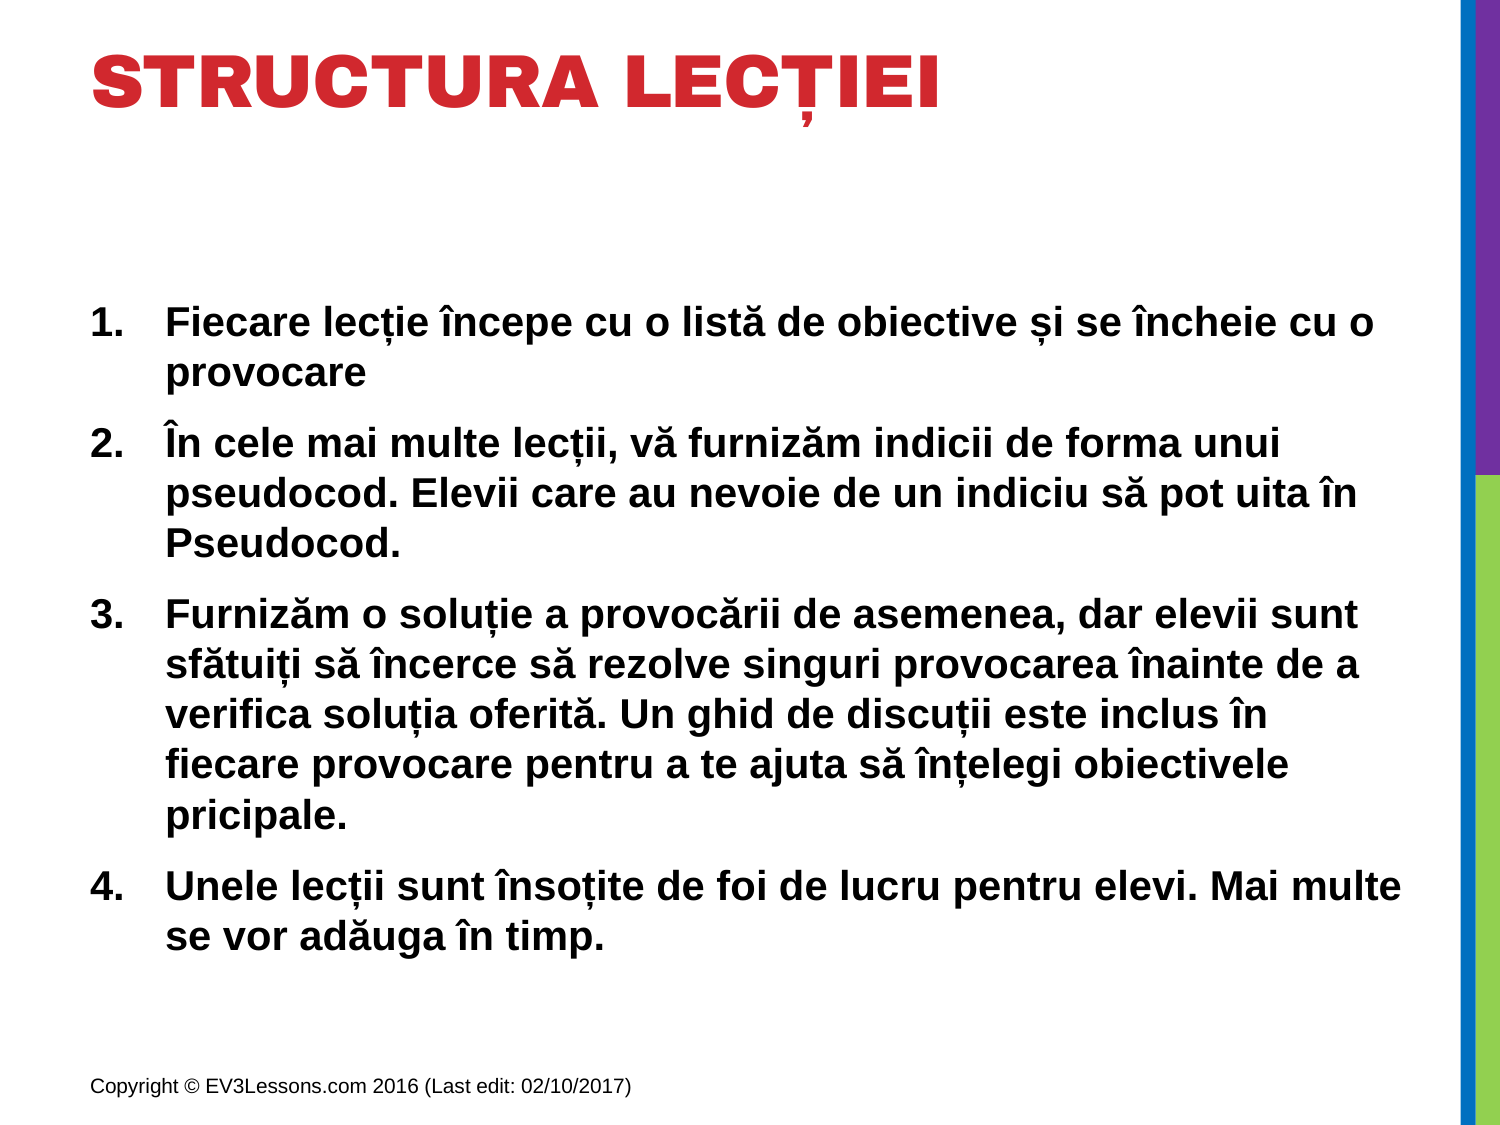

# STRUCTURA LECȚIEI
Fiecare lecție începe cu o listă de obiective și se încheie cu o provocare
În cele mai multe lecții, vă furnizăm indicii de forma unui pseudocod. Elevii care au nevoie de un indiciu să pot uita în Pseudocod.
Furnizăm o soluție a provocării de asemenea, dar elevii sunt sfătuiți să încerce să rezolve singuri provocarea înainte de a verifica soluția oferită. Un ghid de discuții este inclus în fiecare provocare pentru a te ajuta să înțelegi obiectivele pricipale.
Unele lecții sunt însoțite de foi de lucru pentru elevi. Mai multe se vor adăuga în timp.
Copyright © EV3Lessons.com 2016 (Last edit: 02/10/2017)